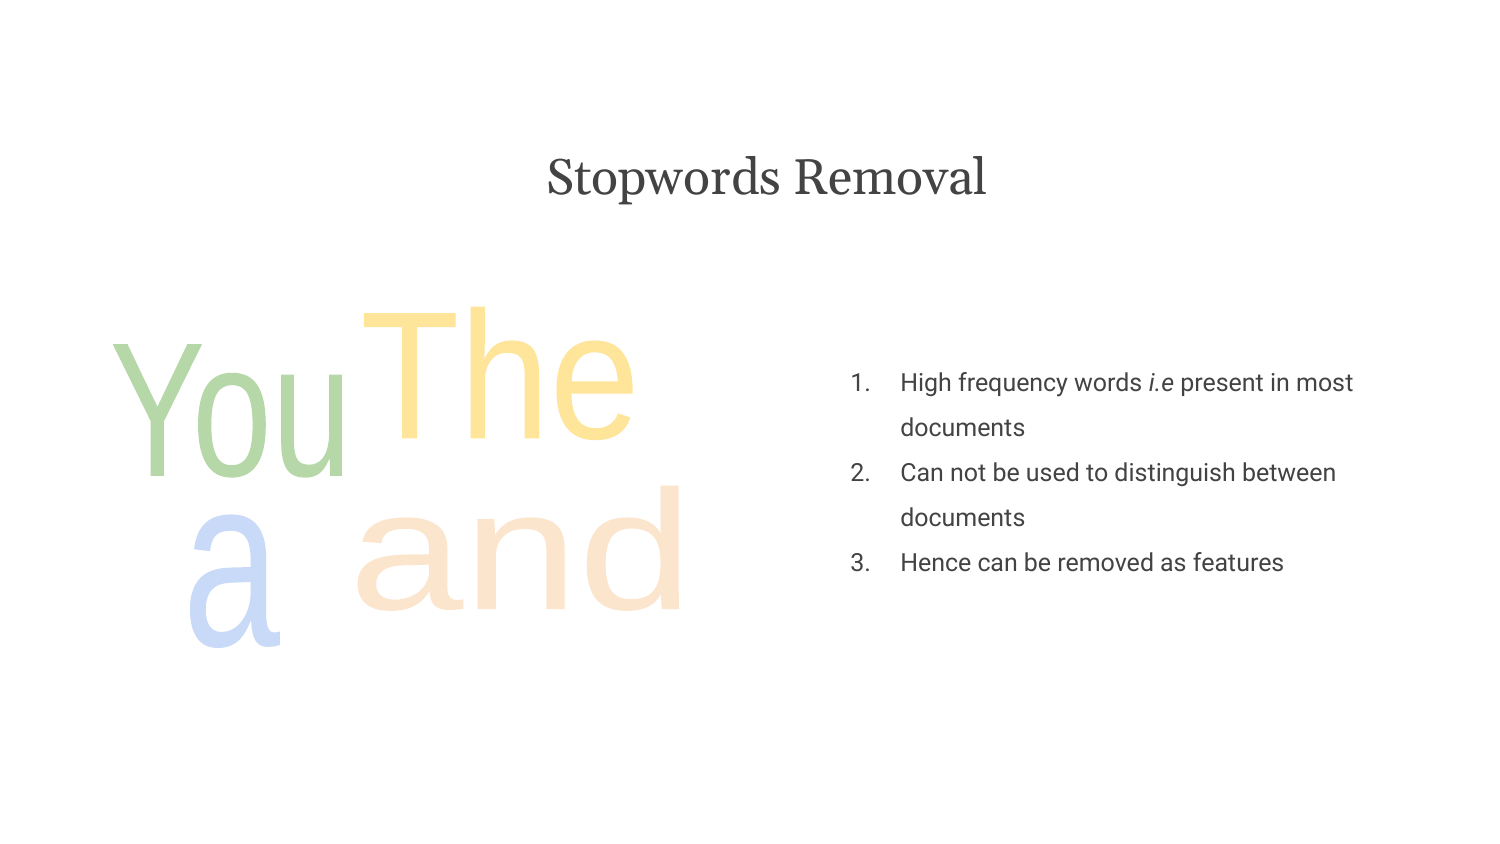

Stopwords Removal
The
High frequency words i.e present in most documents
Can not be used to distinguish between documents
Hence can be removed as features
You
and
a